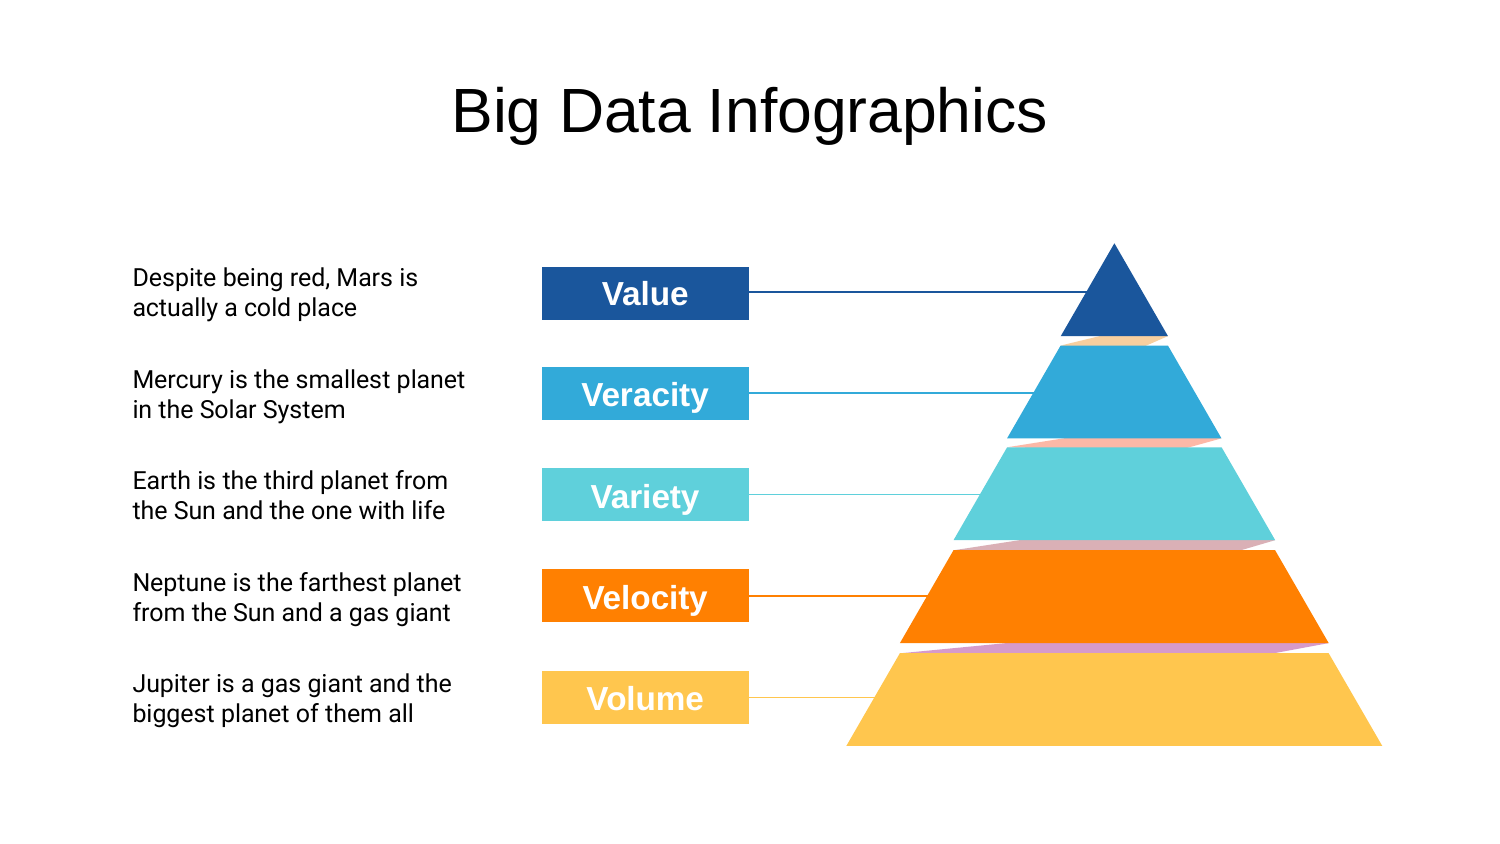

# Big Data Infographics

Despite being red, Mars is actually a cold place
Value

Mercury is the smallest planet in the Solar System
Veracity

Earth is the third planet from the Sun and the one with life
Variety

Neptune is the farthest planet from the Sun and a gas giant
Velocity

Jupiter is a gas giant and the biggest planet of them all
Volume